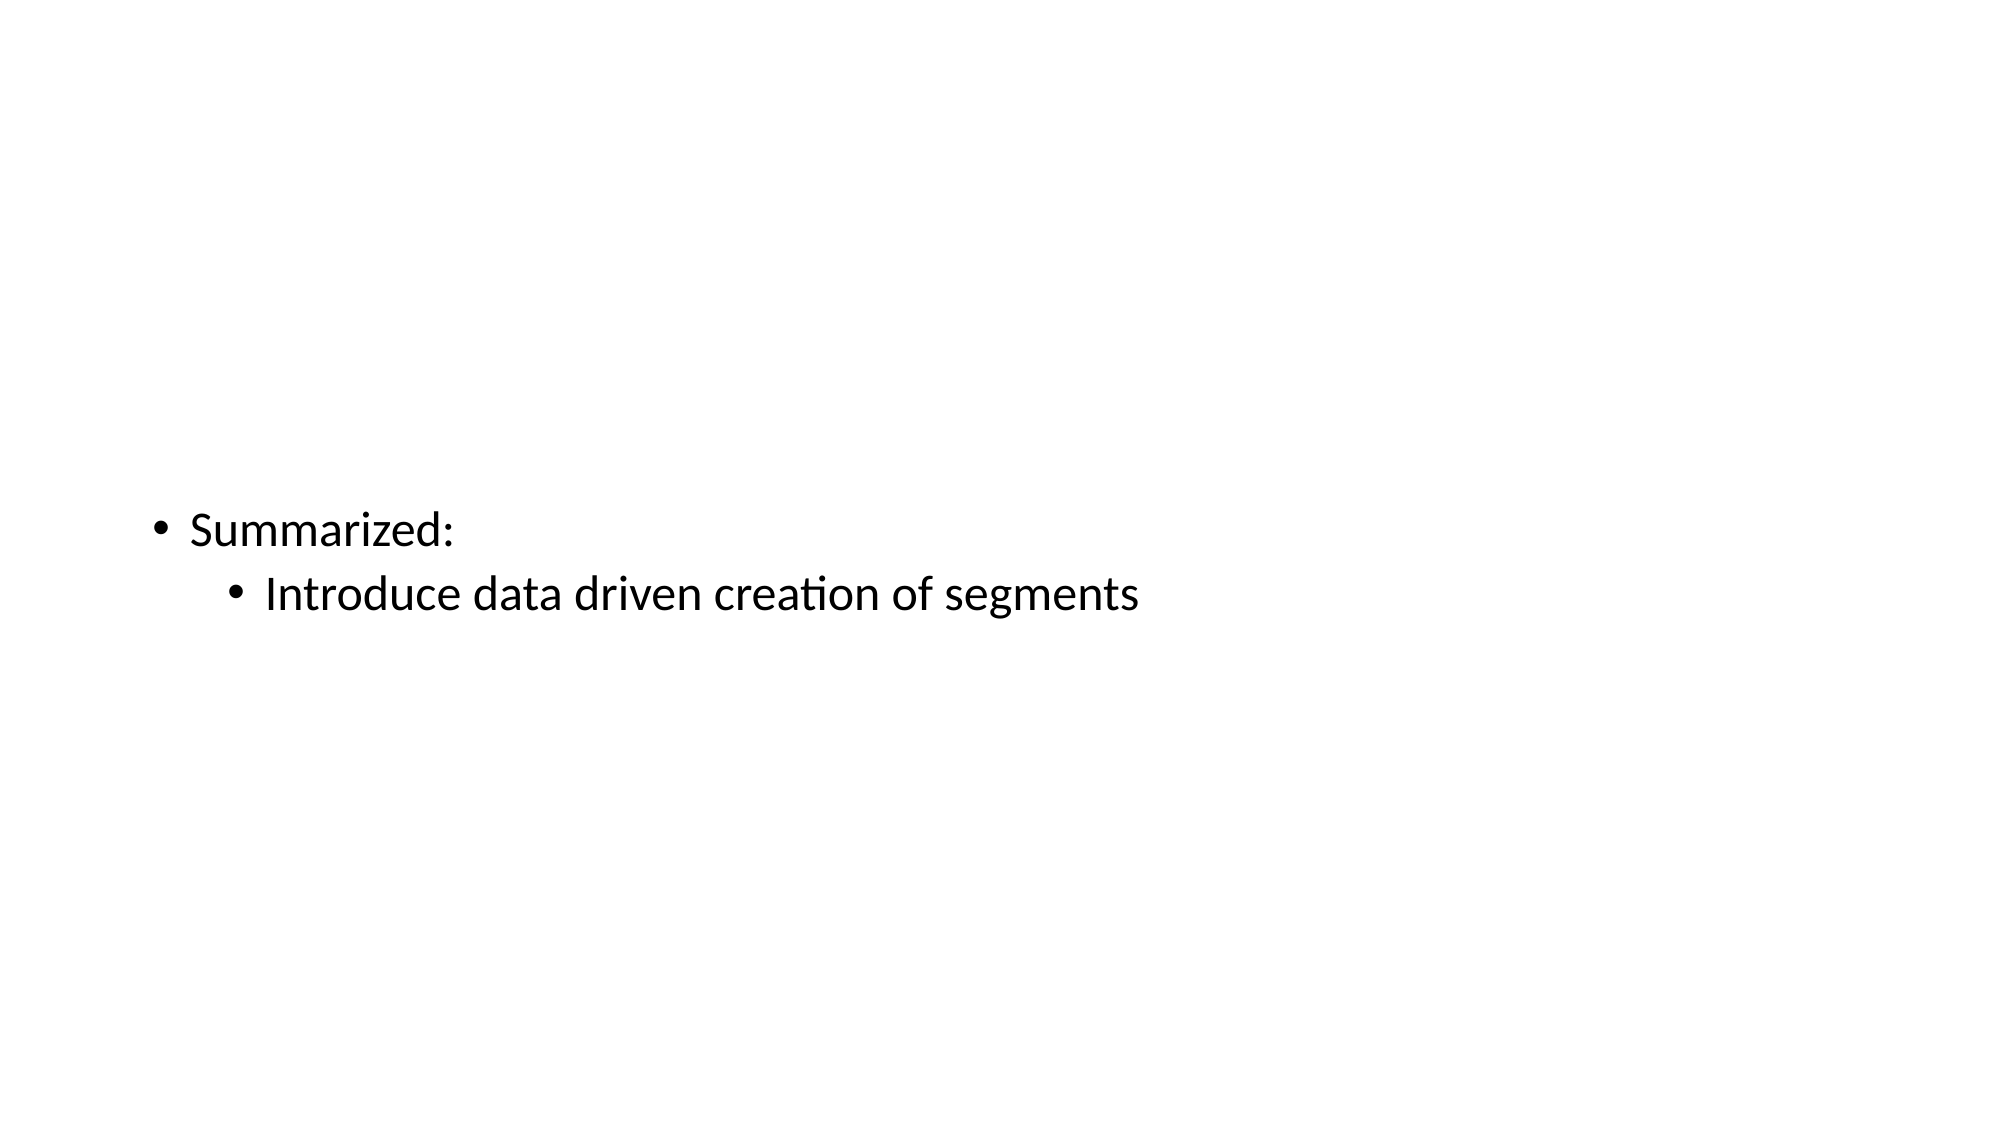

Summarized:
Introduce data driven creation of segments